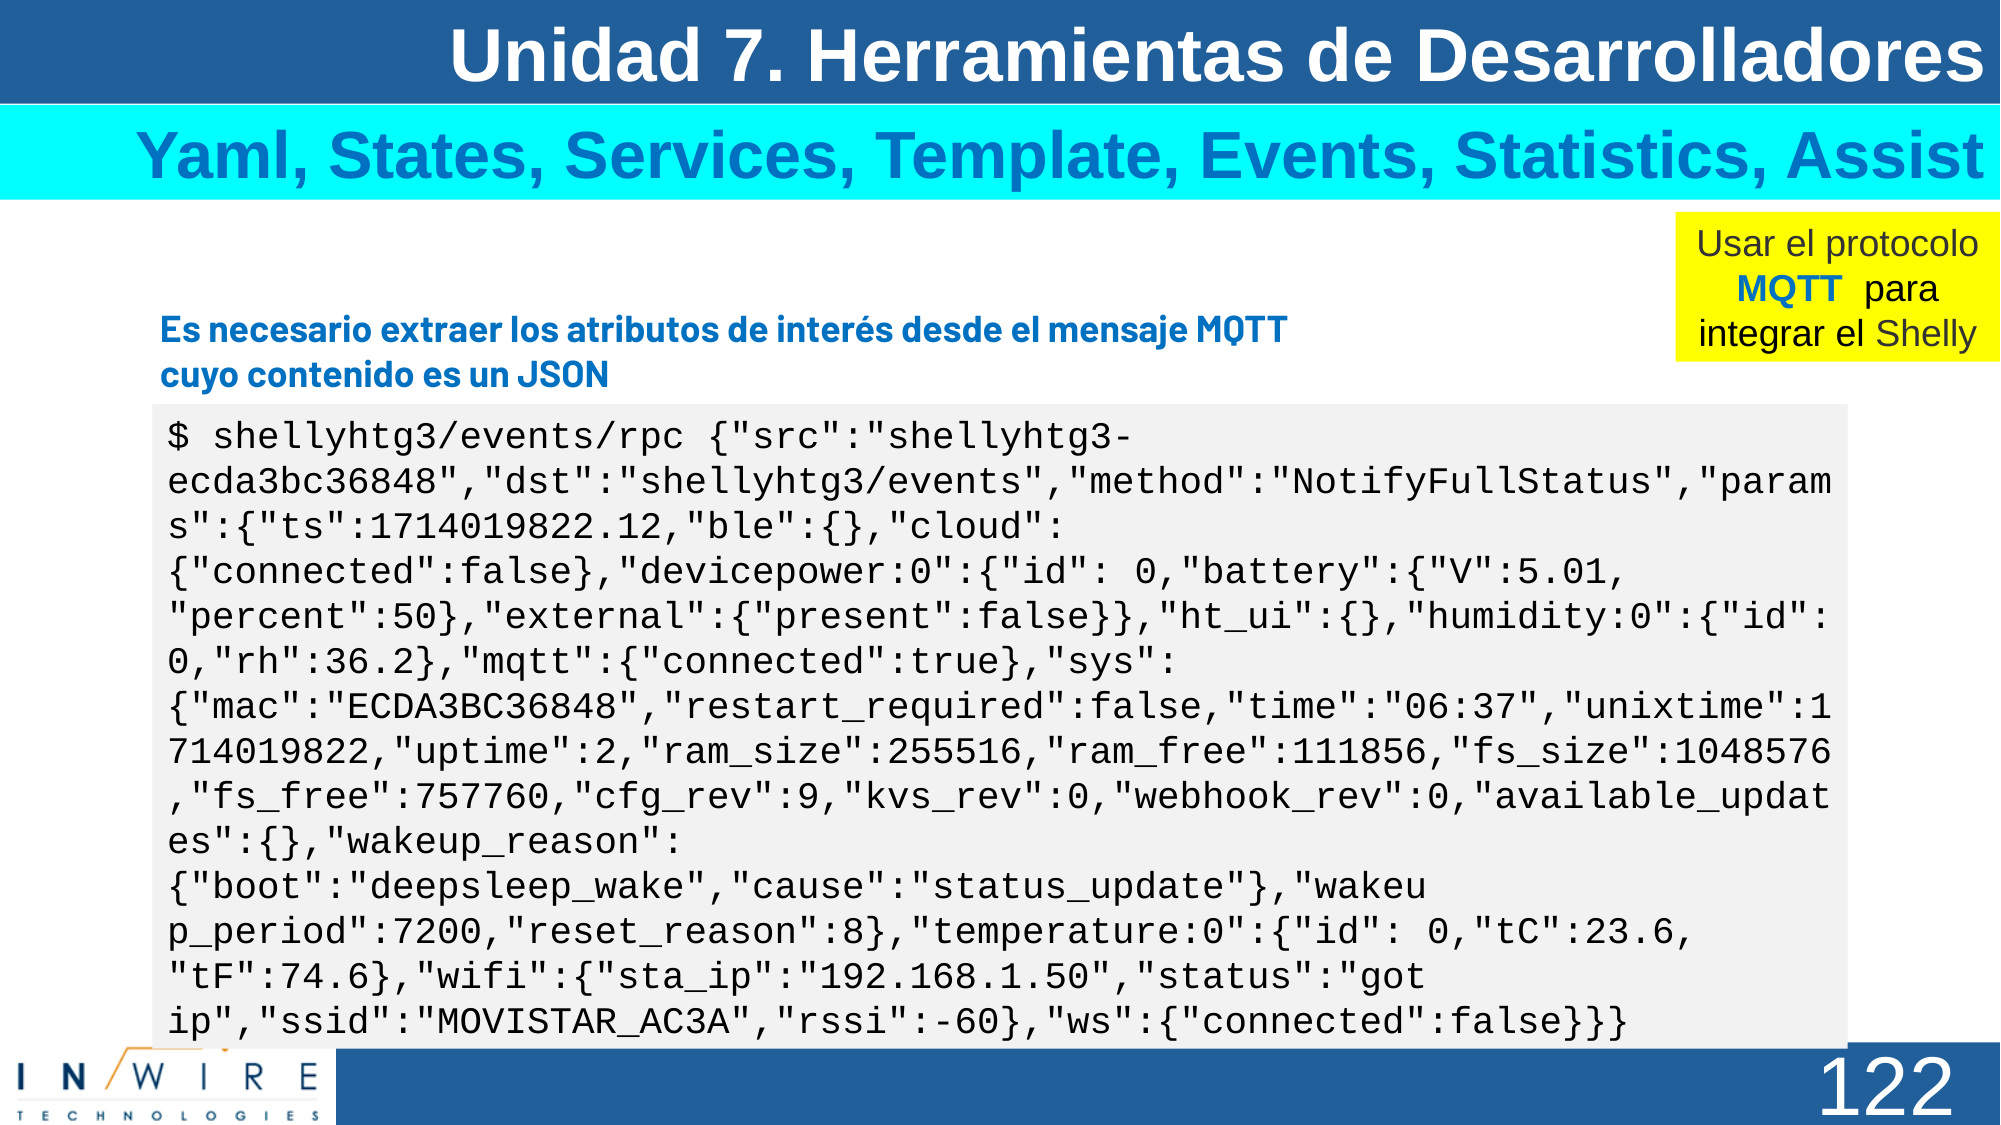

Unidad 7. Herramientas de Desarrolladores
Yaml, States, Services, Template, Events, Statistics, Assist
Usar el protocolo MQTT  para integrar el Shelly
Es necesario extraer los atributos de interés desde el mensaje MQTT
cuyo contenido es un JSON
$ shellyhtg3/events/rpc {"src":"shellyhtg3-ecda3bc36848","dst":"shellyhtg3/events","method":"NotifyFullStatus","params":{"ts":1714019822.12,"ble":{},"cloud":{"connected":false},"devicepower:0":{"id": 0,"battery":{"V":5.01, "percent":50},"external":{"present":false}},"ht_ui":{},"humidity:0":{"id": 0,"rh":36.2},"mqtt":{"connected":true},"sys":{"mac":"ECDA3BC36848","restart_required":false,"time":"06:37","unixtime":1714019822,"uptime":2,"ram_size":255516,"ram_free":111856,"fs_size":1048576,"fs_free":757760,"cfg_rev":9,"kvs_rev":0,"webhook_rev":0,"available_updates":{},"wakeup_reason":{"boot":"deepsleep_wake","cause":"status_update"},"wakeu p_period":7200,"reset_reason":8},"temperature:0":{"id": 0,"tC":23.6, "tF":74.6},"wifi":{"sta_ip":"192.168.1.50","status":"got ip","ssid":"MOVISTAR_AC3A","rssi":-60},"ws":{"connected":false}}}